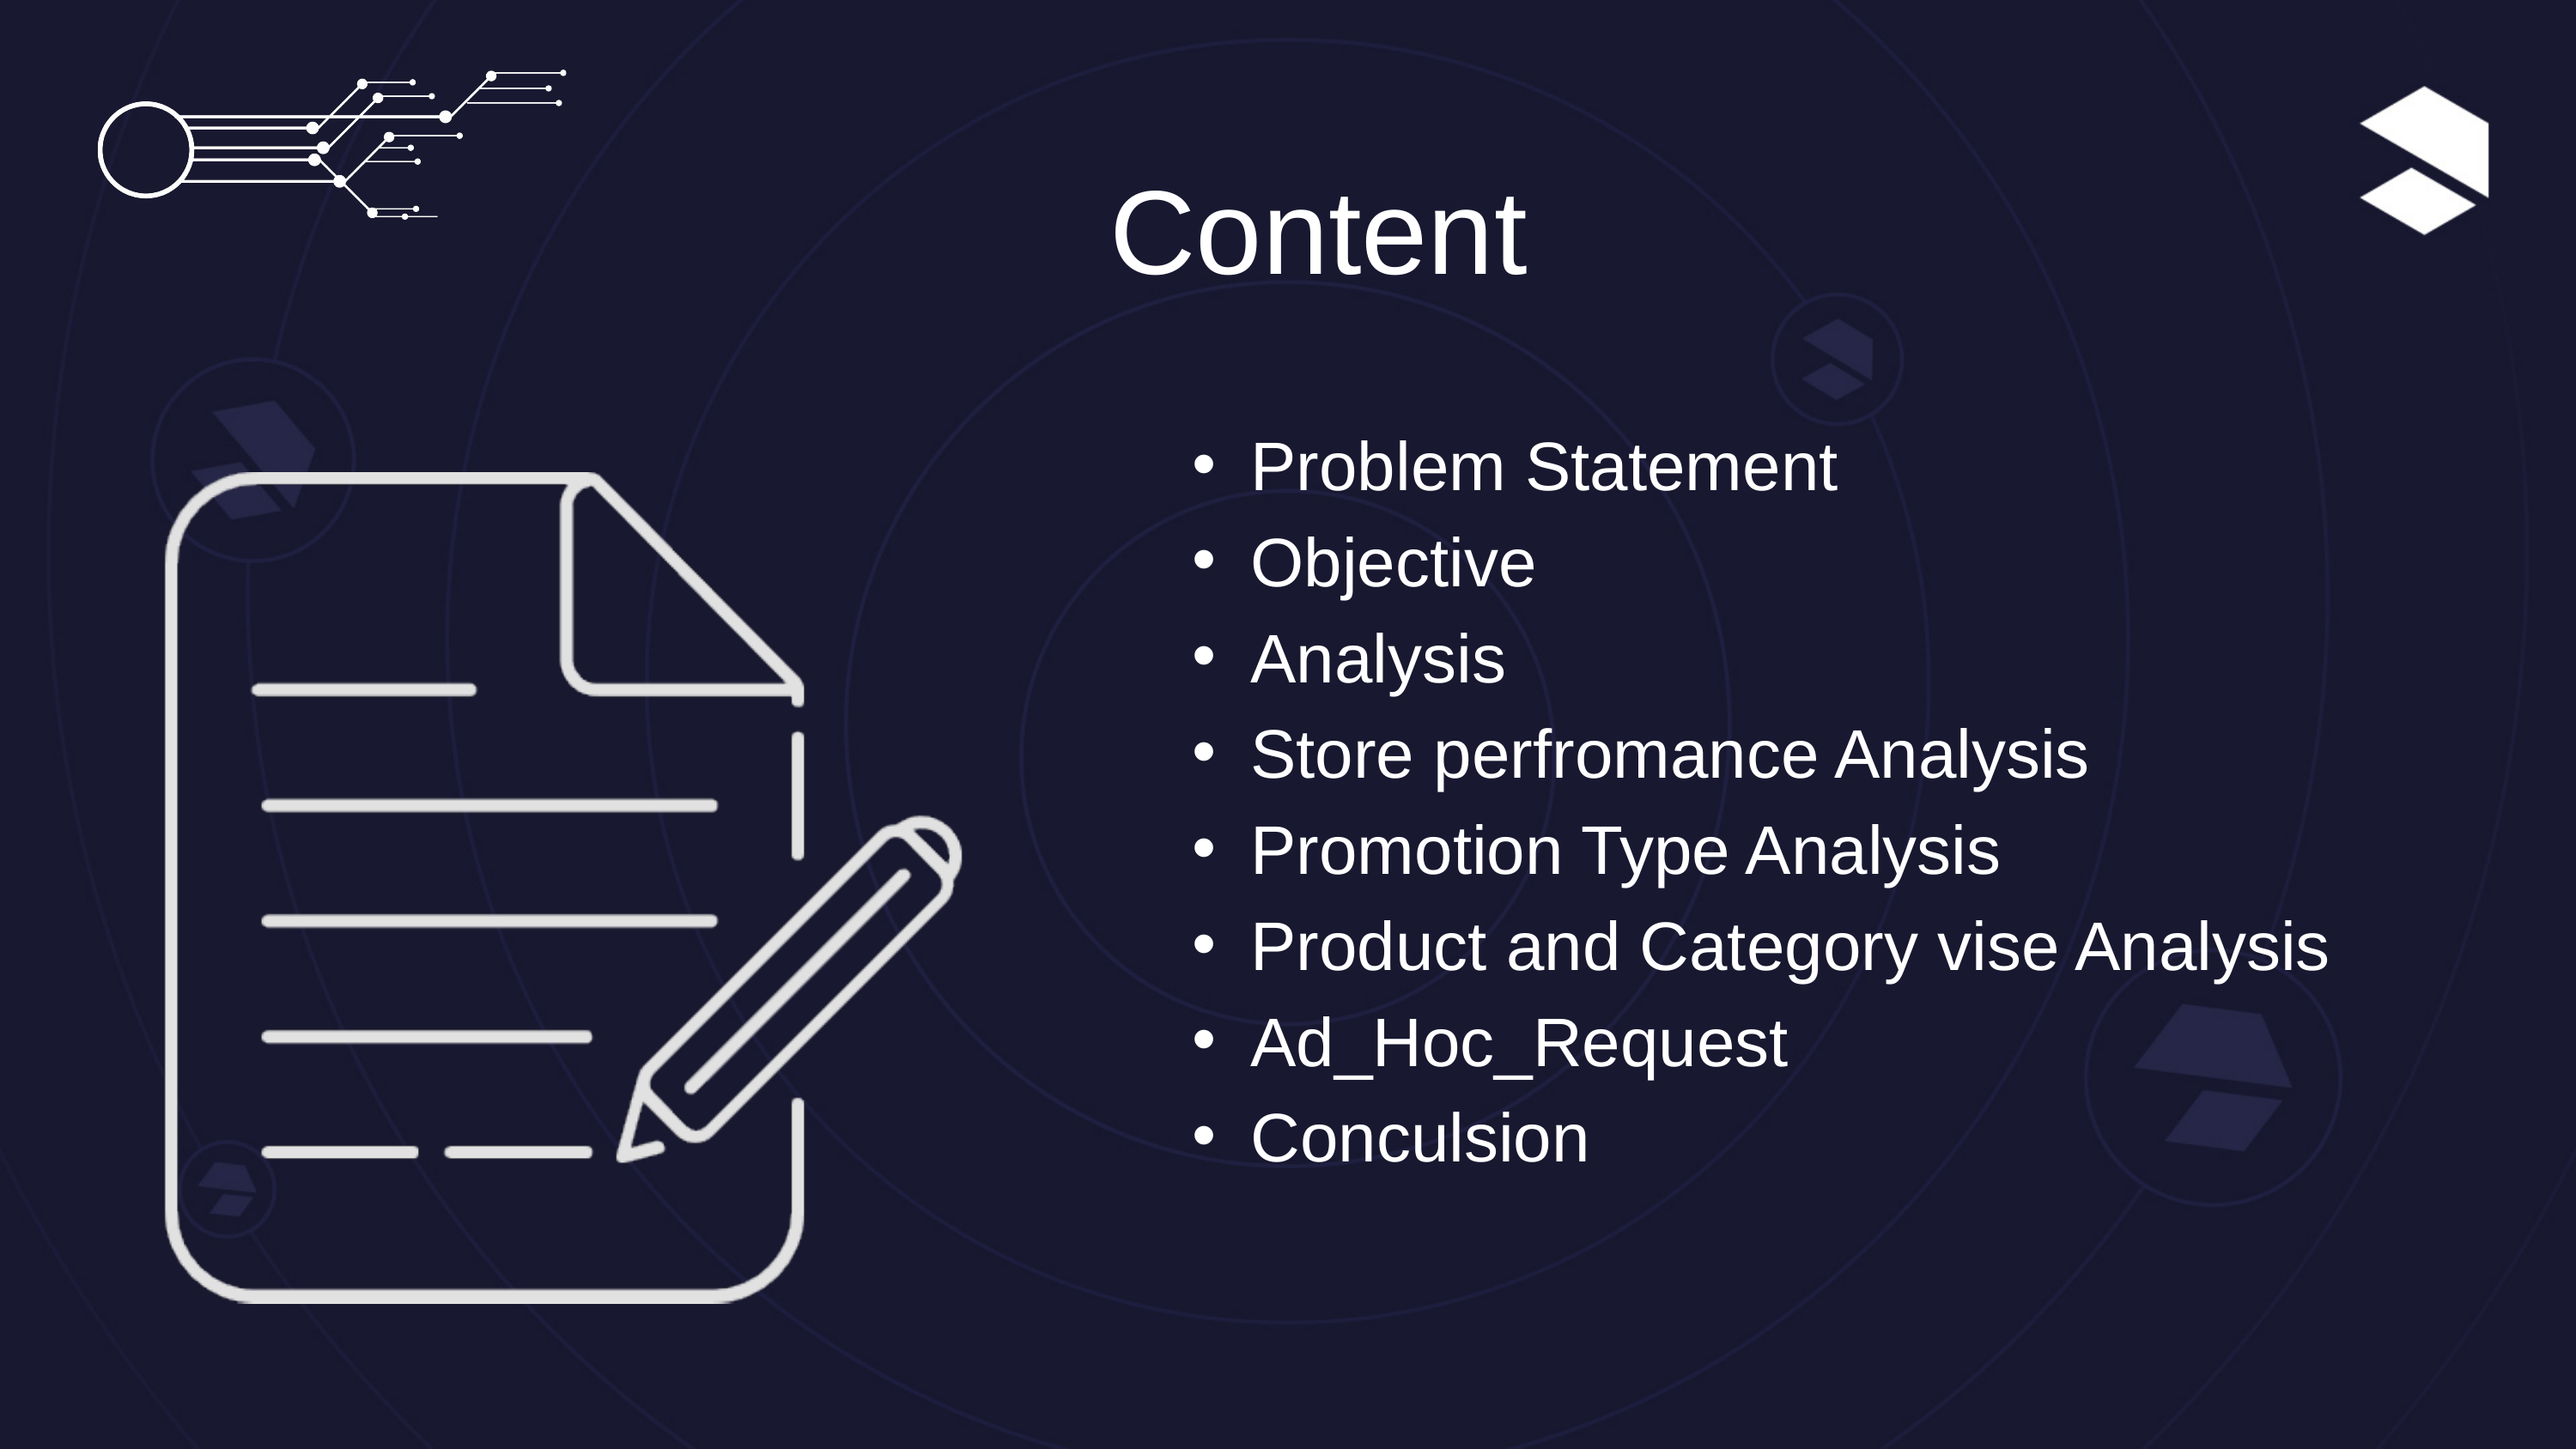

Content
Problem Statement
Objective
Analysis
Store perfromance Analysis
Promotion Type Analysis
Product and Category vise Analysis
Ad_Hoc_Request
Conculsion